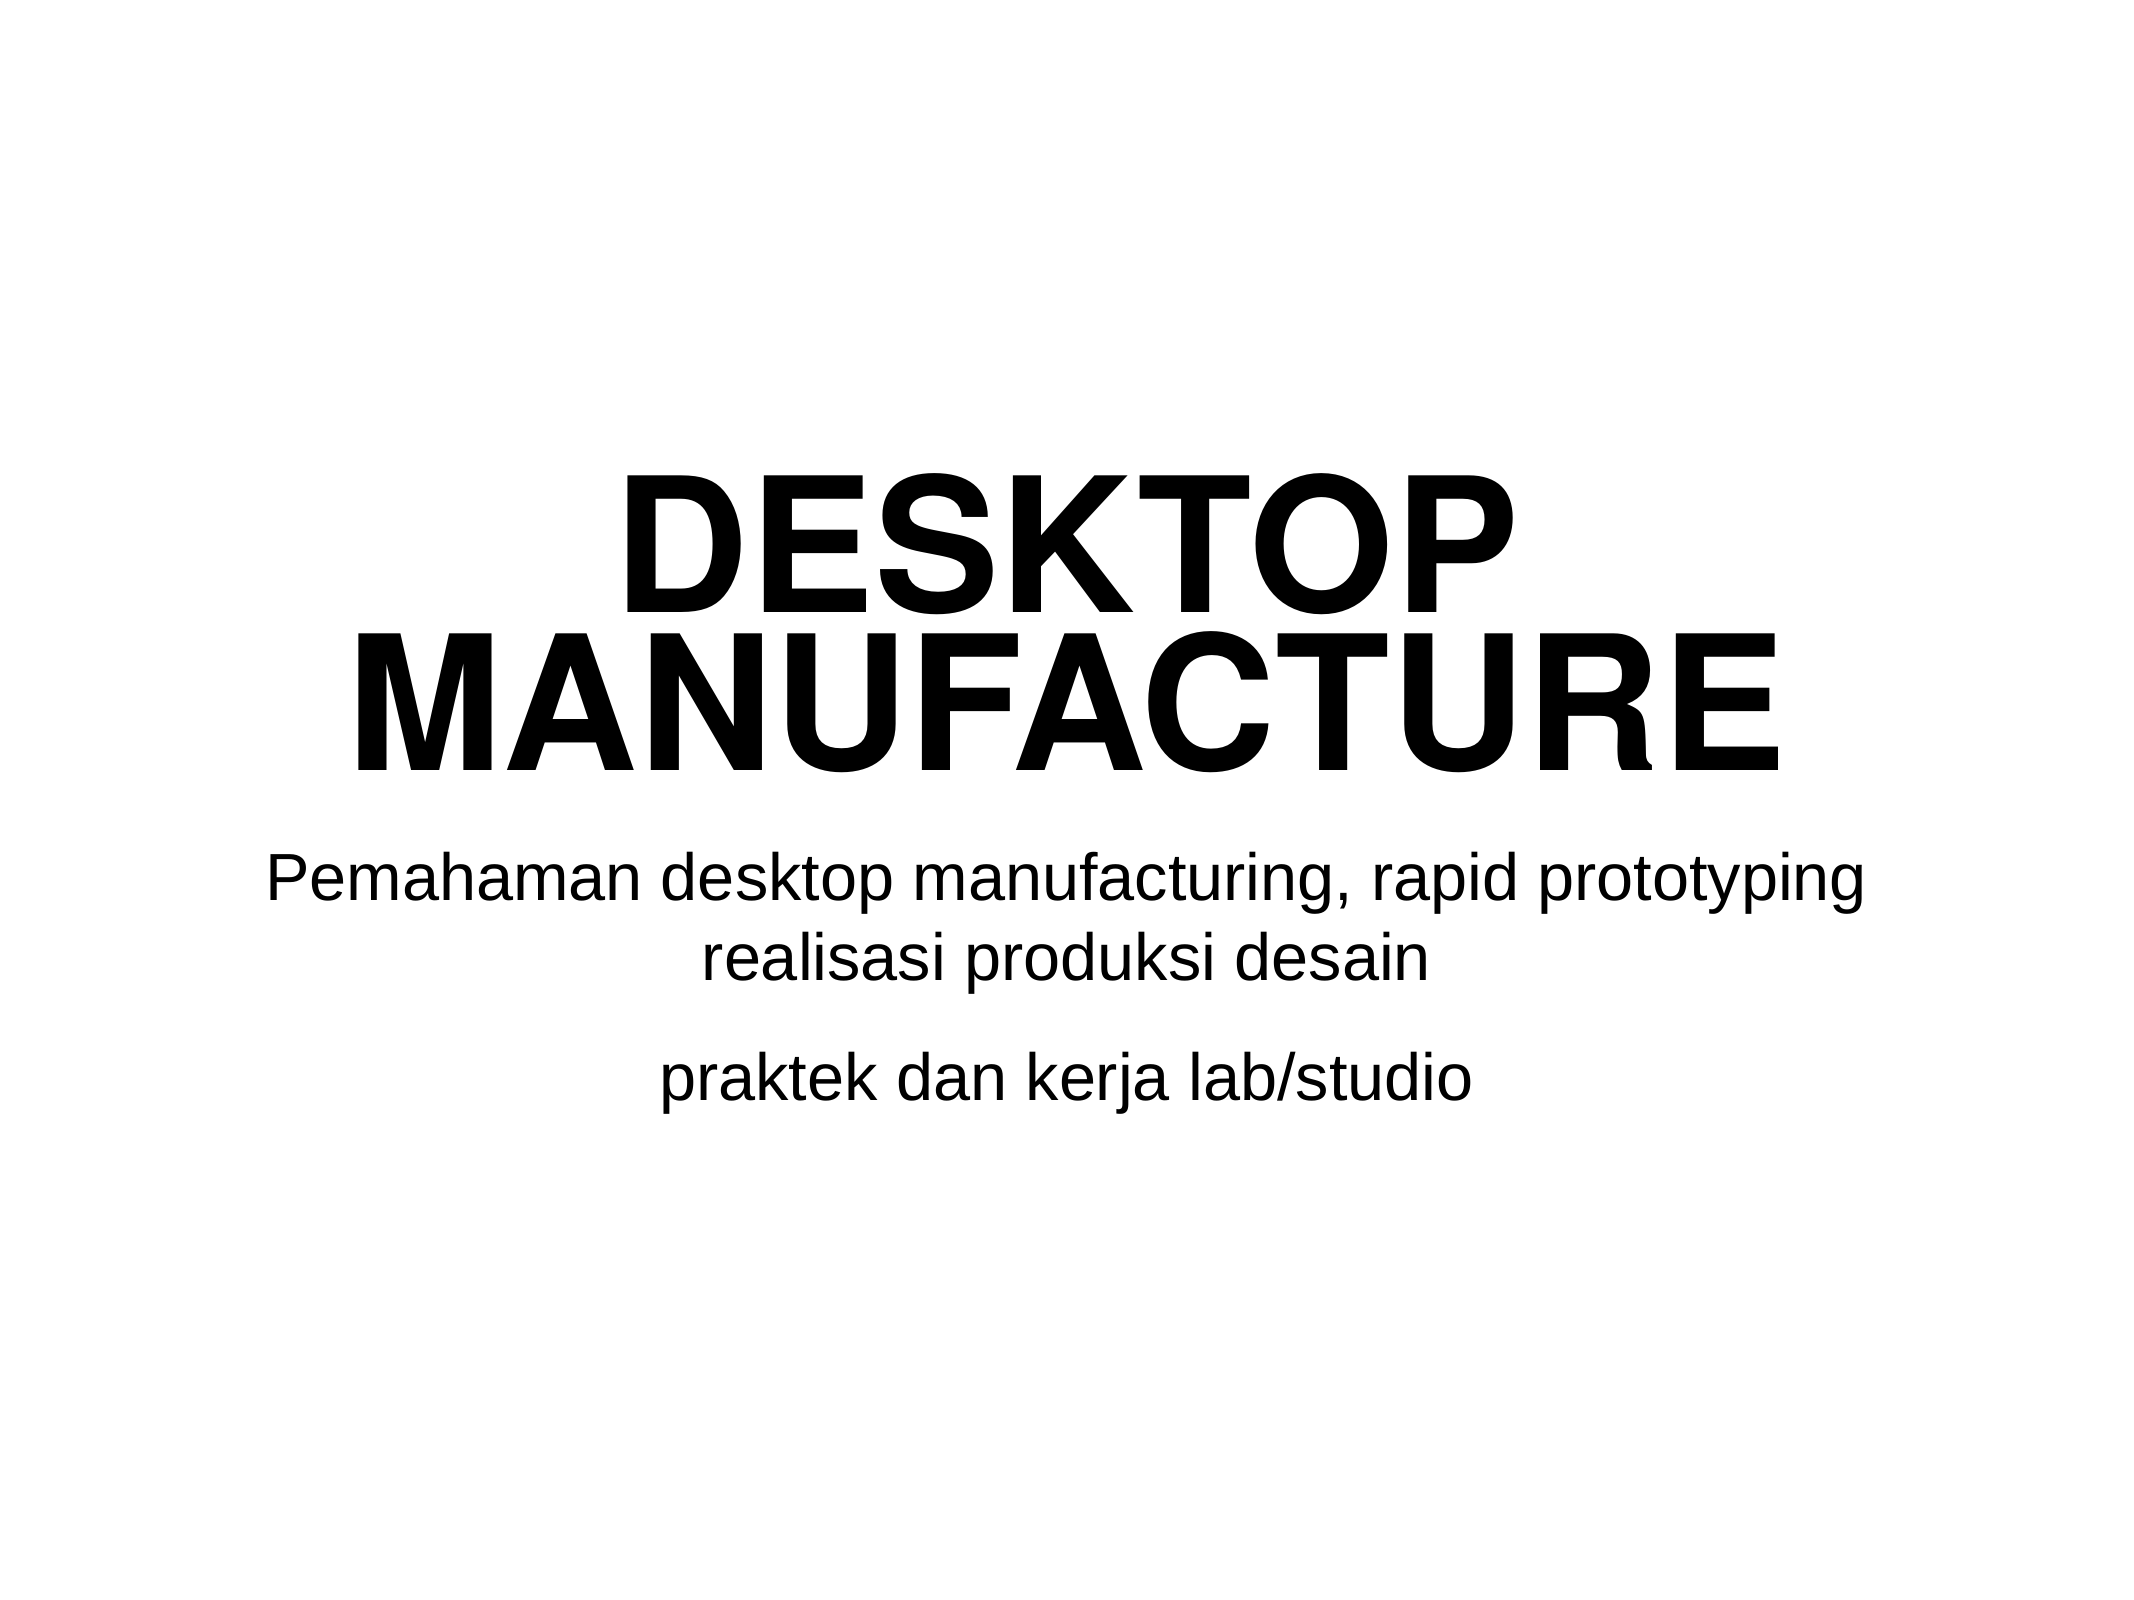

# DESKTOP
MANUFACTURE
Pemahaman desktop manufacturing, rapid prototyping
realisasi produksi desain
praktek dan kerja lab/studio